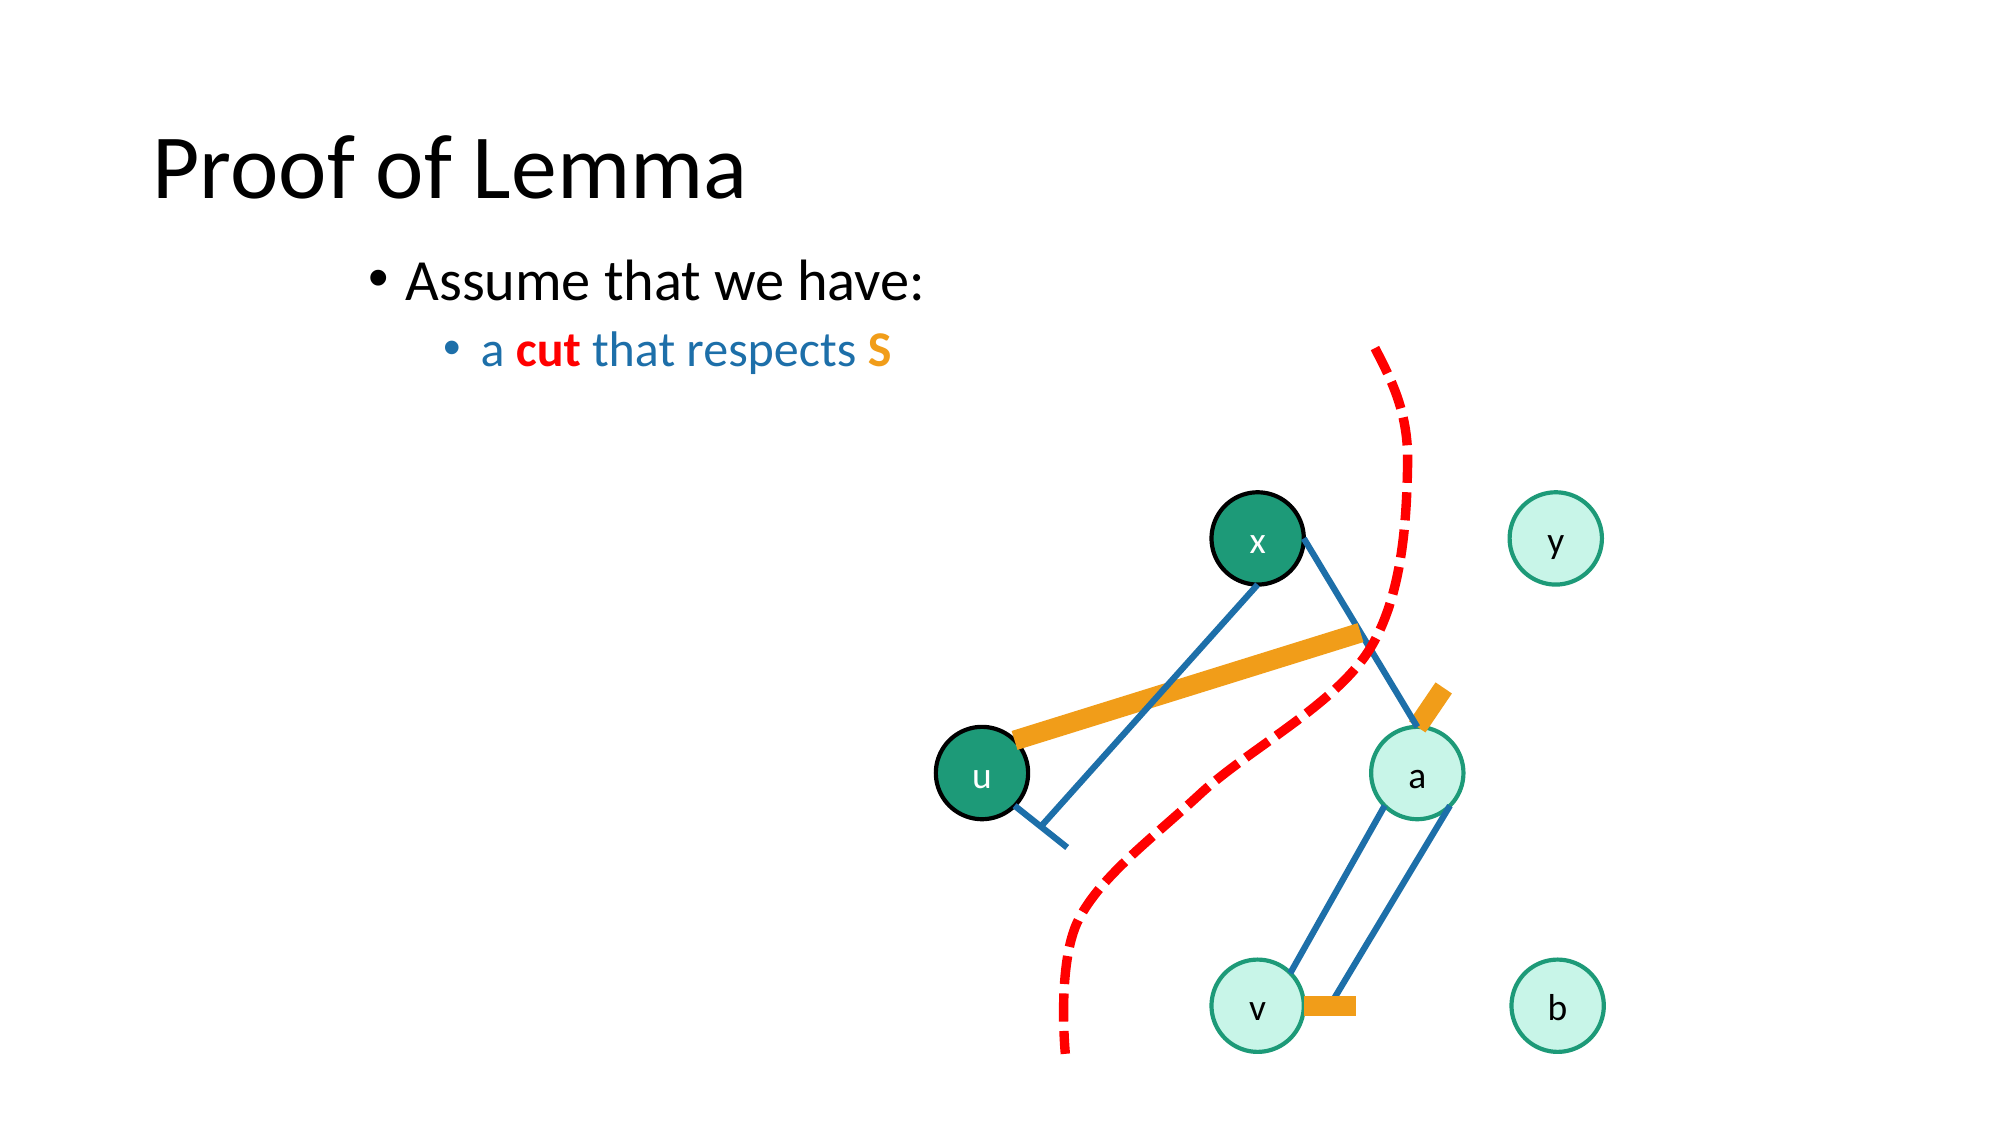

# Proof of Lemma
Assume that we have:
a cut that respects S

x
y
u
a
v
b